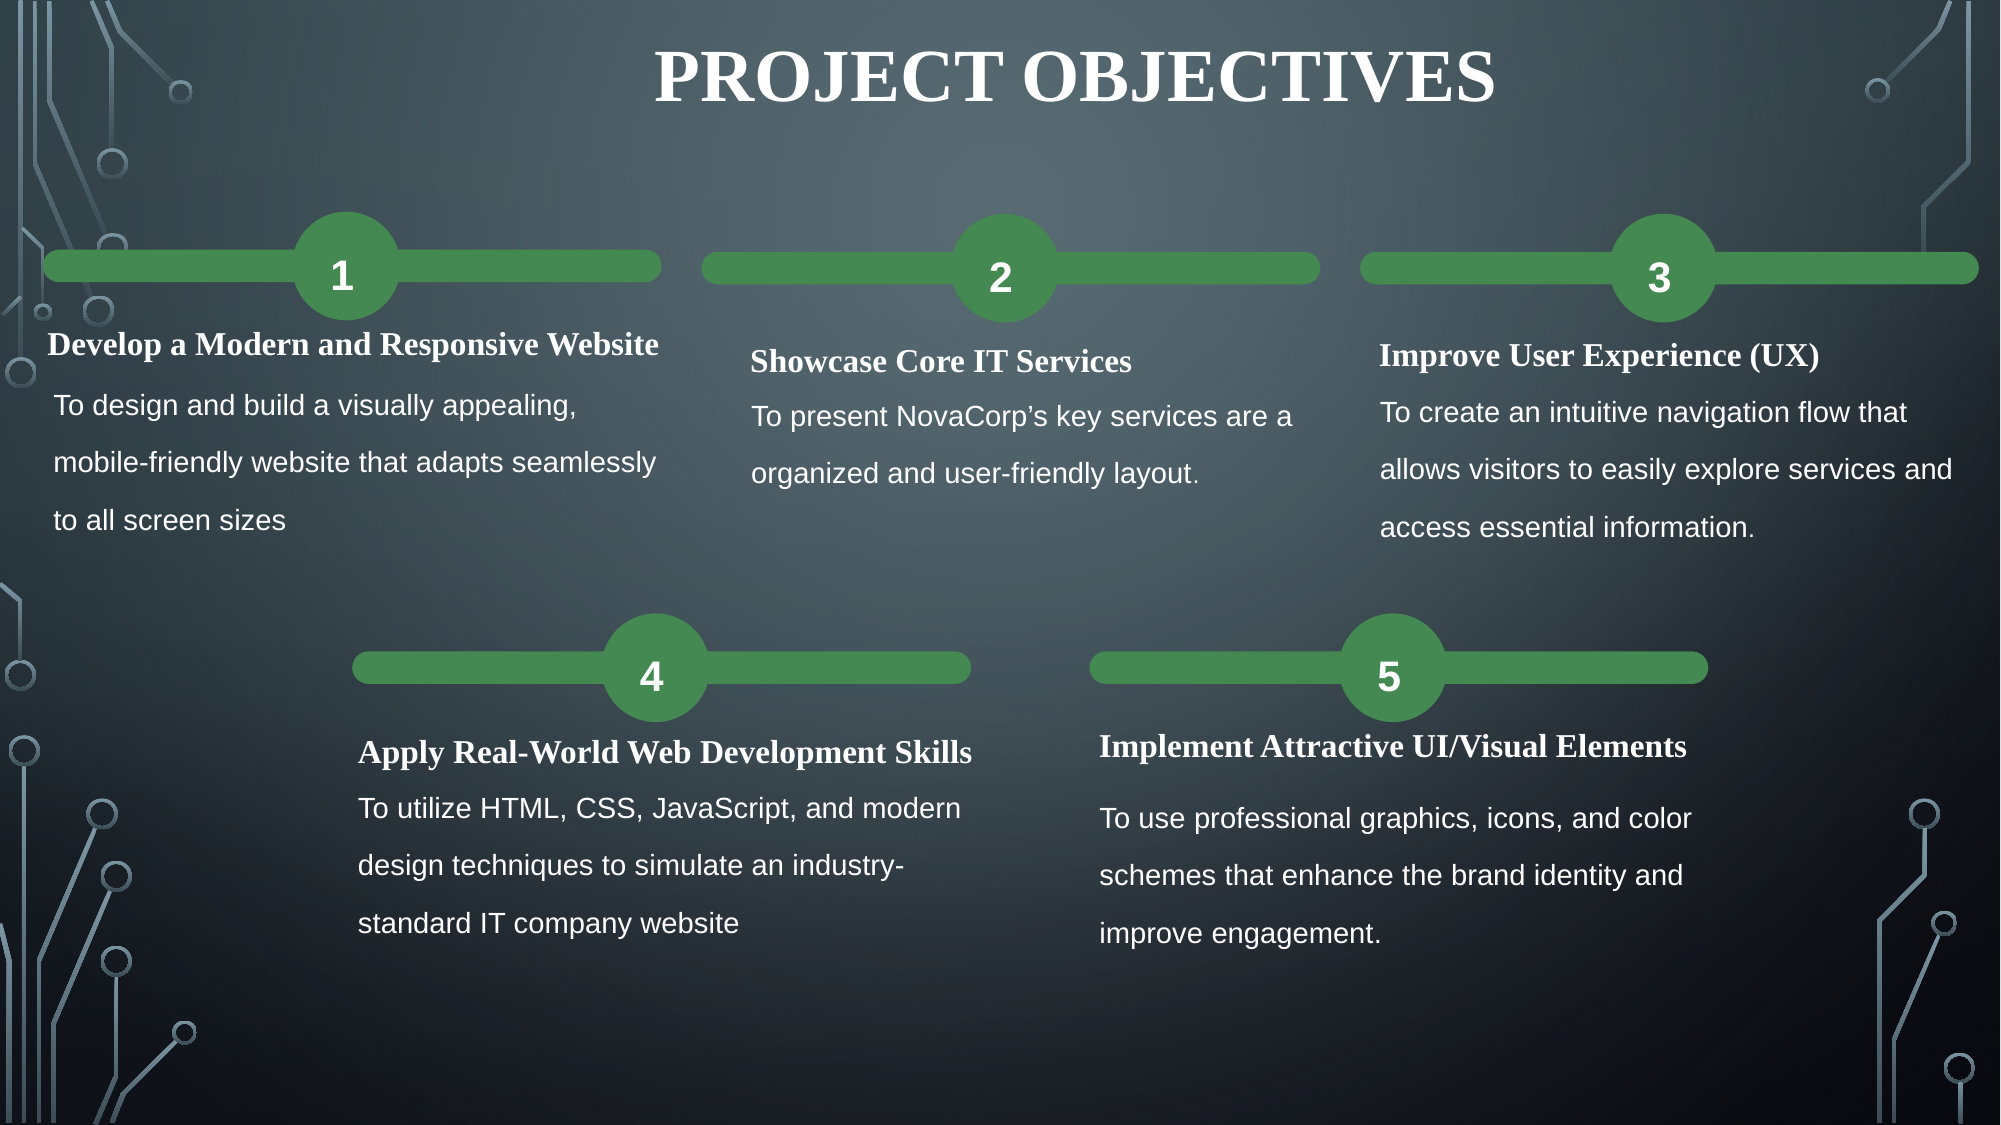

PROJECT OBJECTIVES

1
2
3

Develop a Modern and Responsive Website
Improve User Experience (UX)
Showcase Core IT Services
To design and build a visually appealing, mobile-friendly website that adapts seamlessly to all screen sizes
To create an intuitive navigation flow that allows visitors to easily explore services and access essential information.
To present NovaCorp’s key services are a organized and user-friendly layout.

4
5

Implement Attractive UI/Visual Elements
Apply Real-World Web Development Skills
To utilize HTML, CSS, JavaScript, and modern design techniques to simulate an industry-standard IT company website
To use professional graphics, icons, and color schemes that enhance the brand identity and improve engagement.